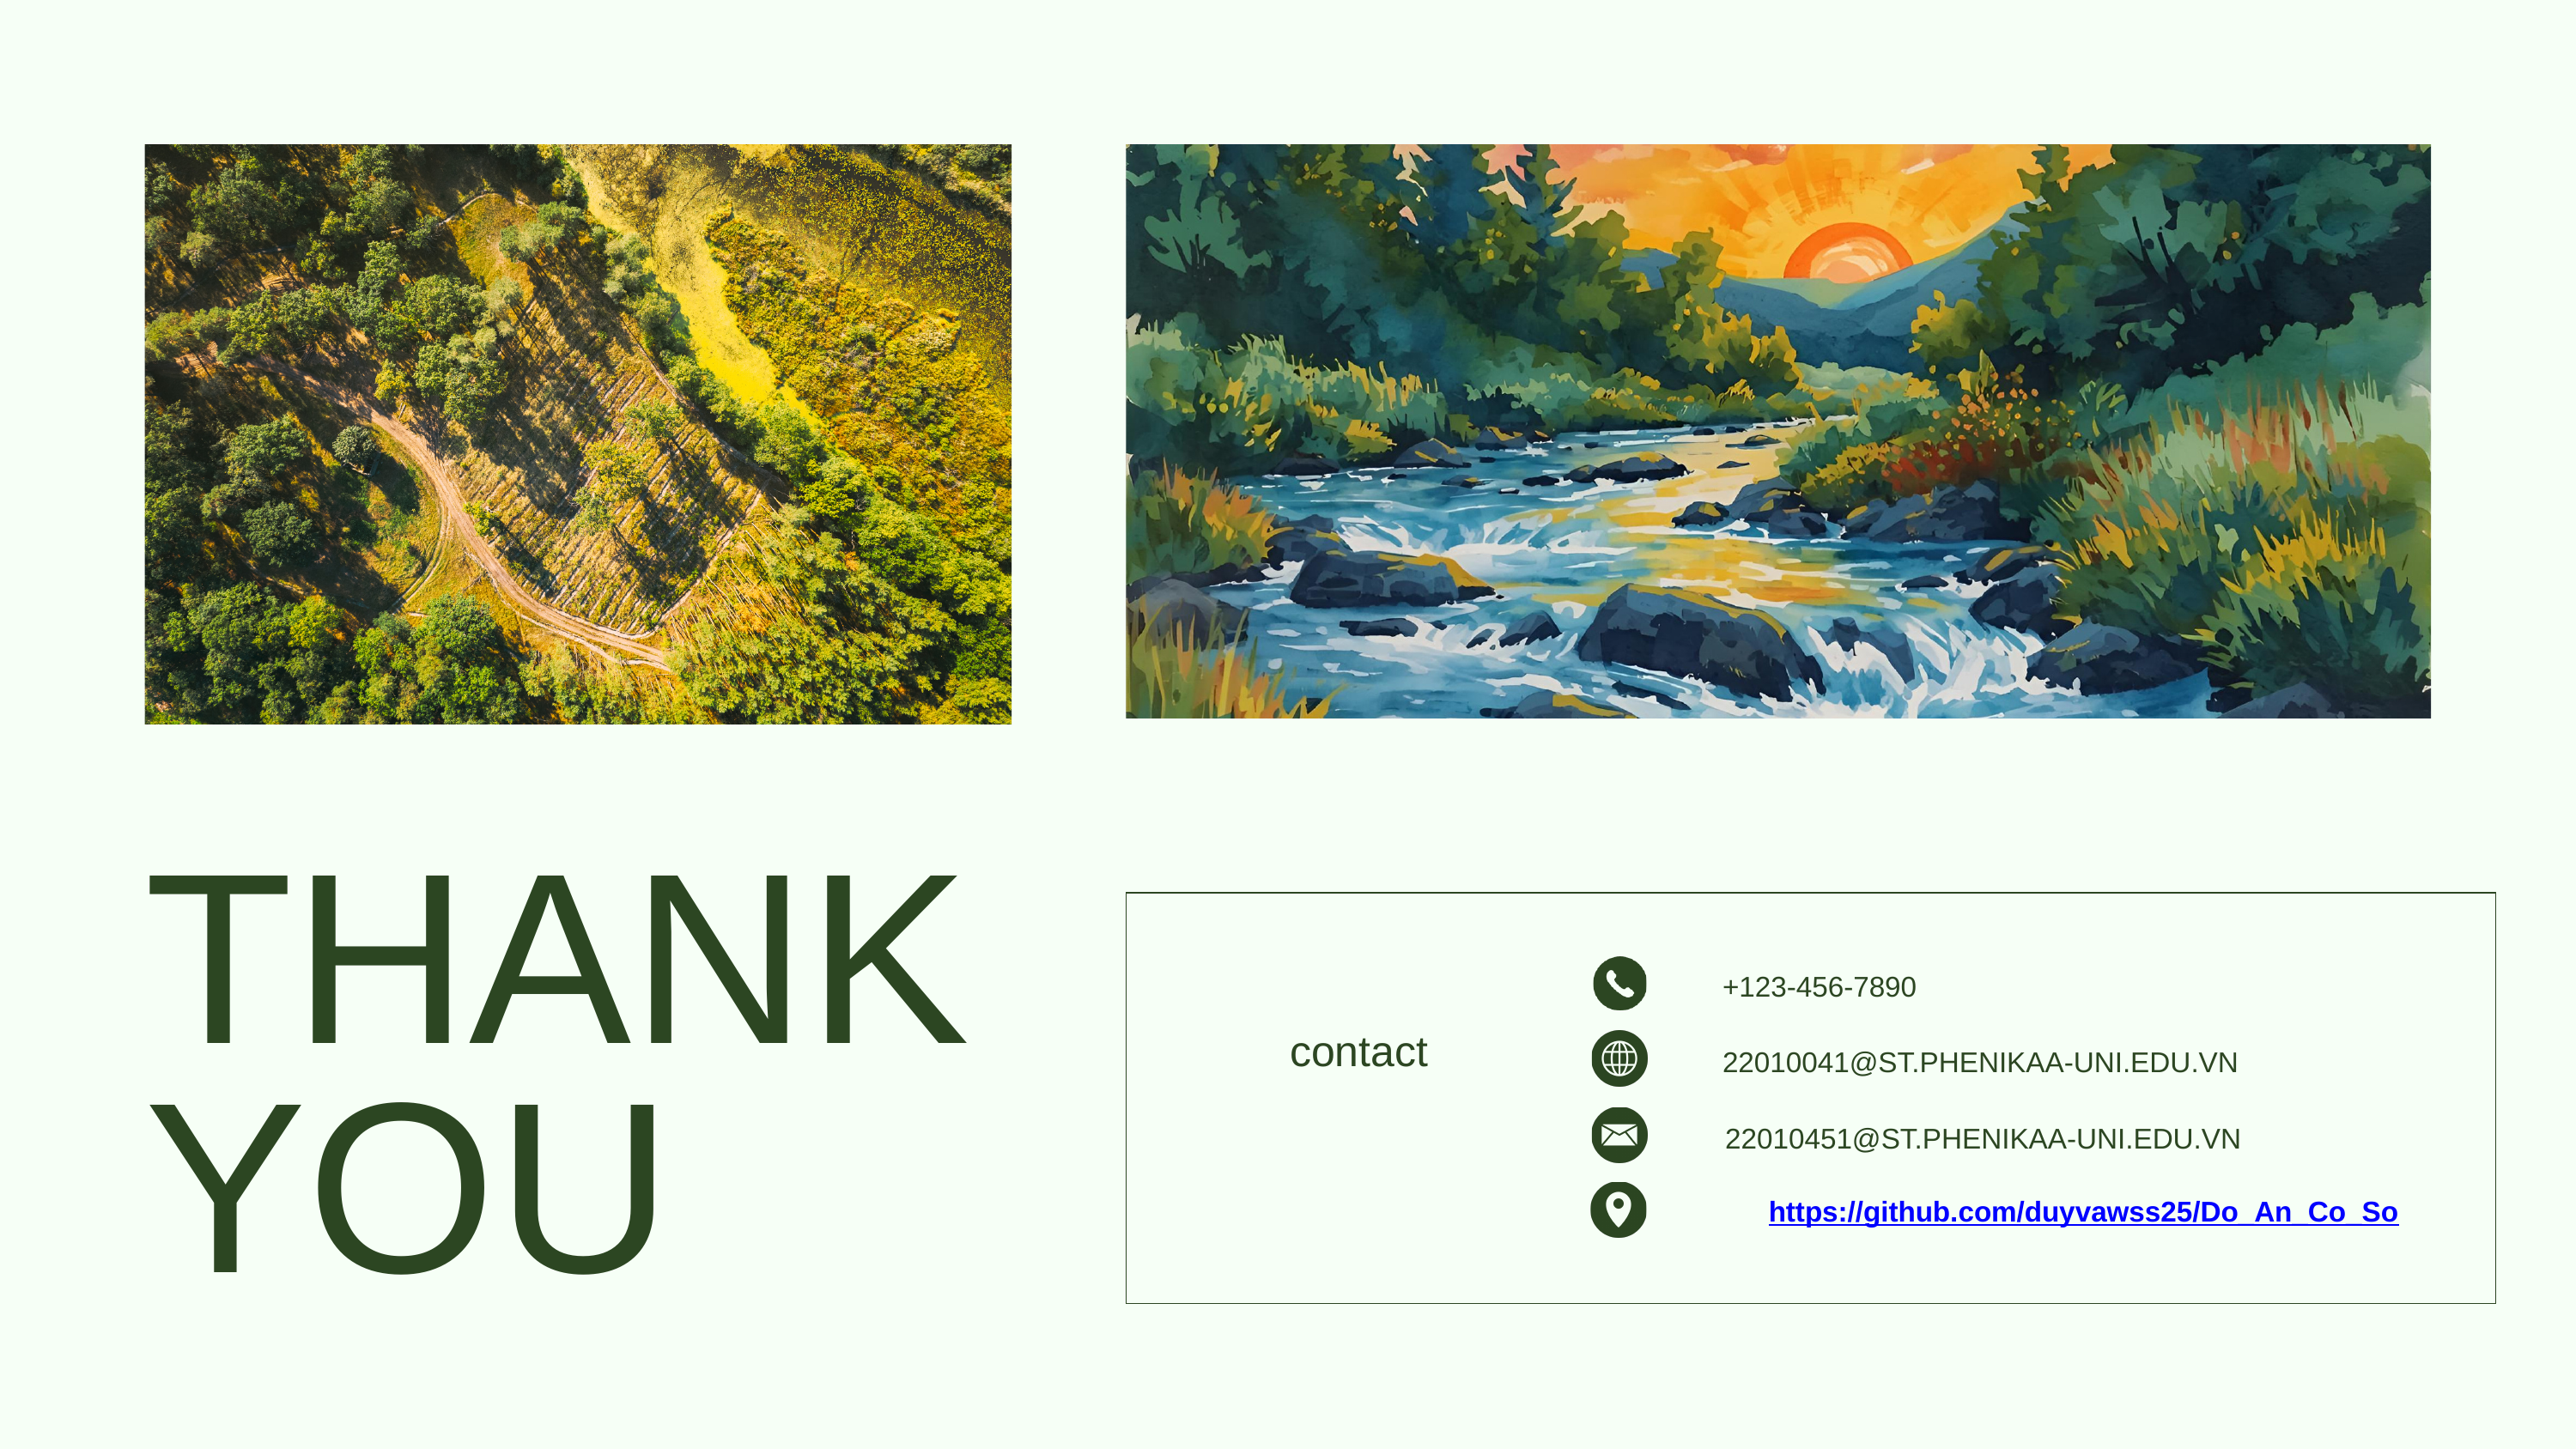

THANK YOU

+123-456-7890
contact

22010041@ST.PHENIKAA-UNI.EDU.VN

22010451@ST.PHENIKAA-UNI.EDU.VN

https://github.com/duyvawss25/Do_An_Co_So